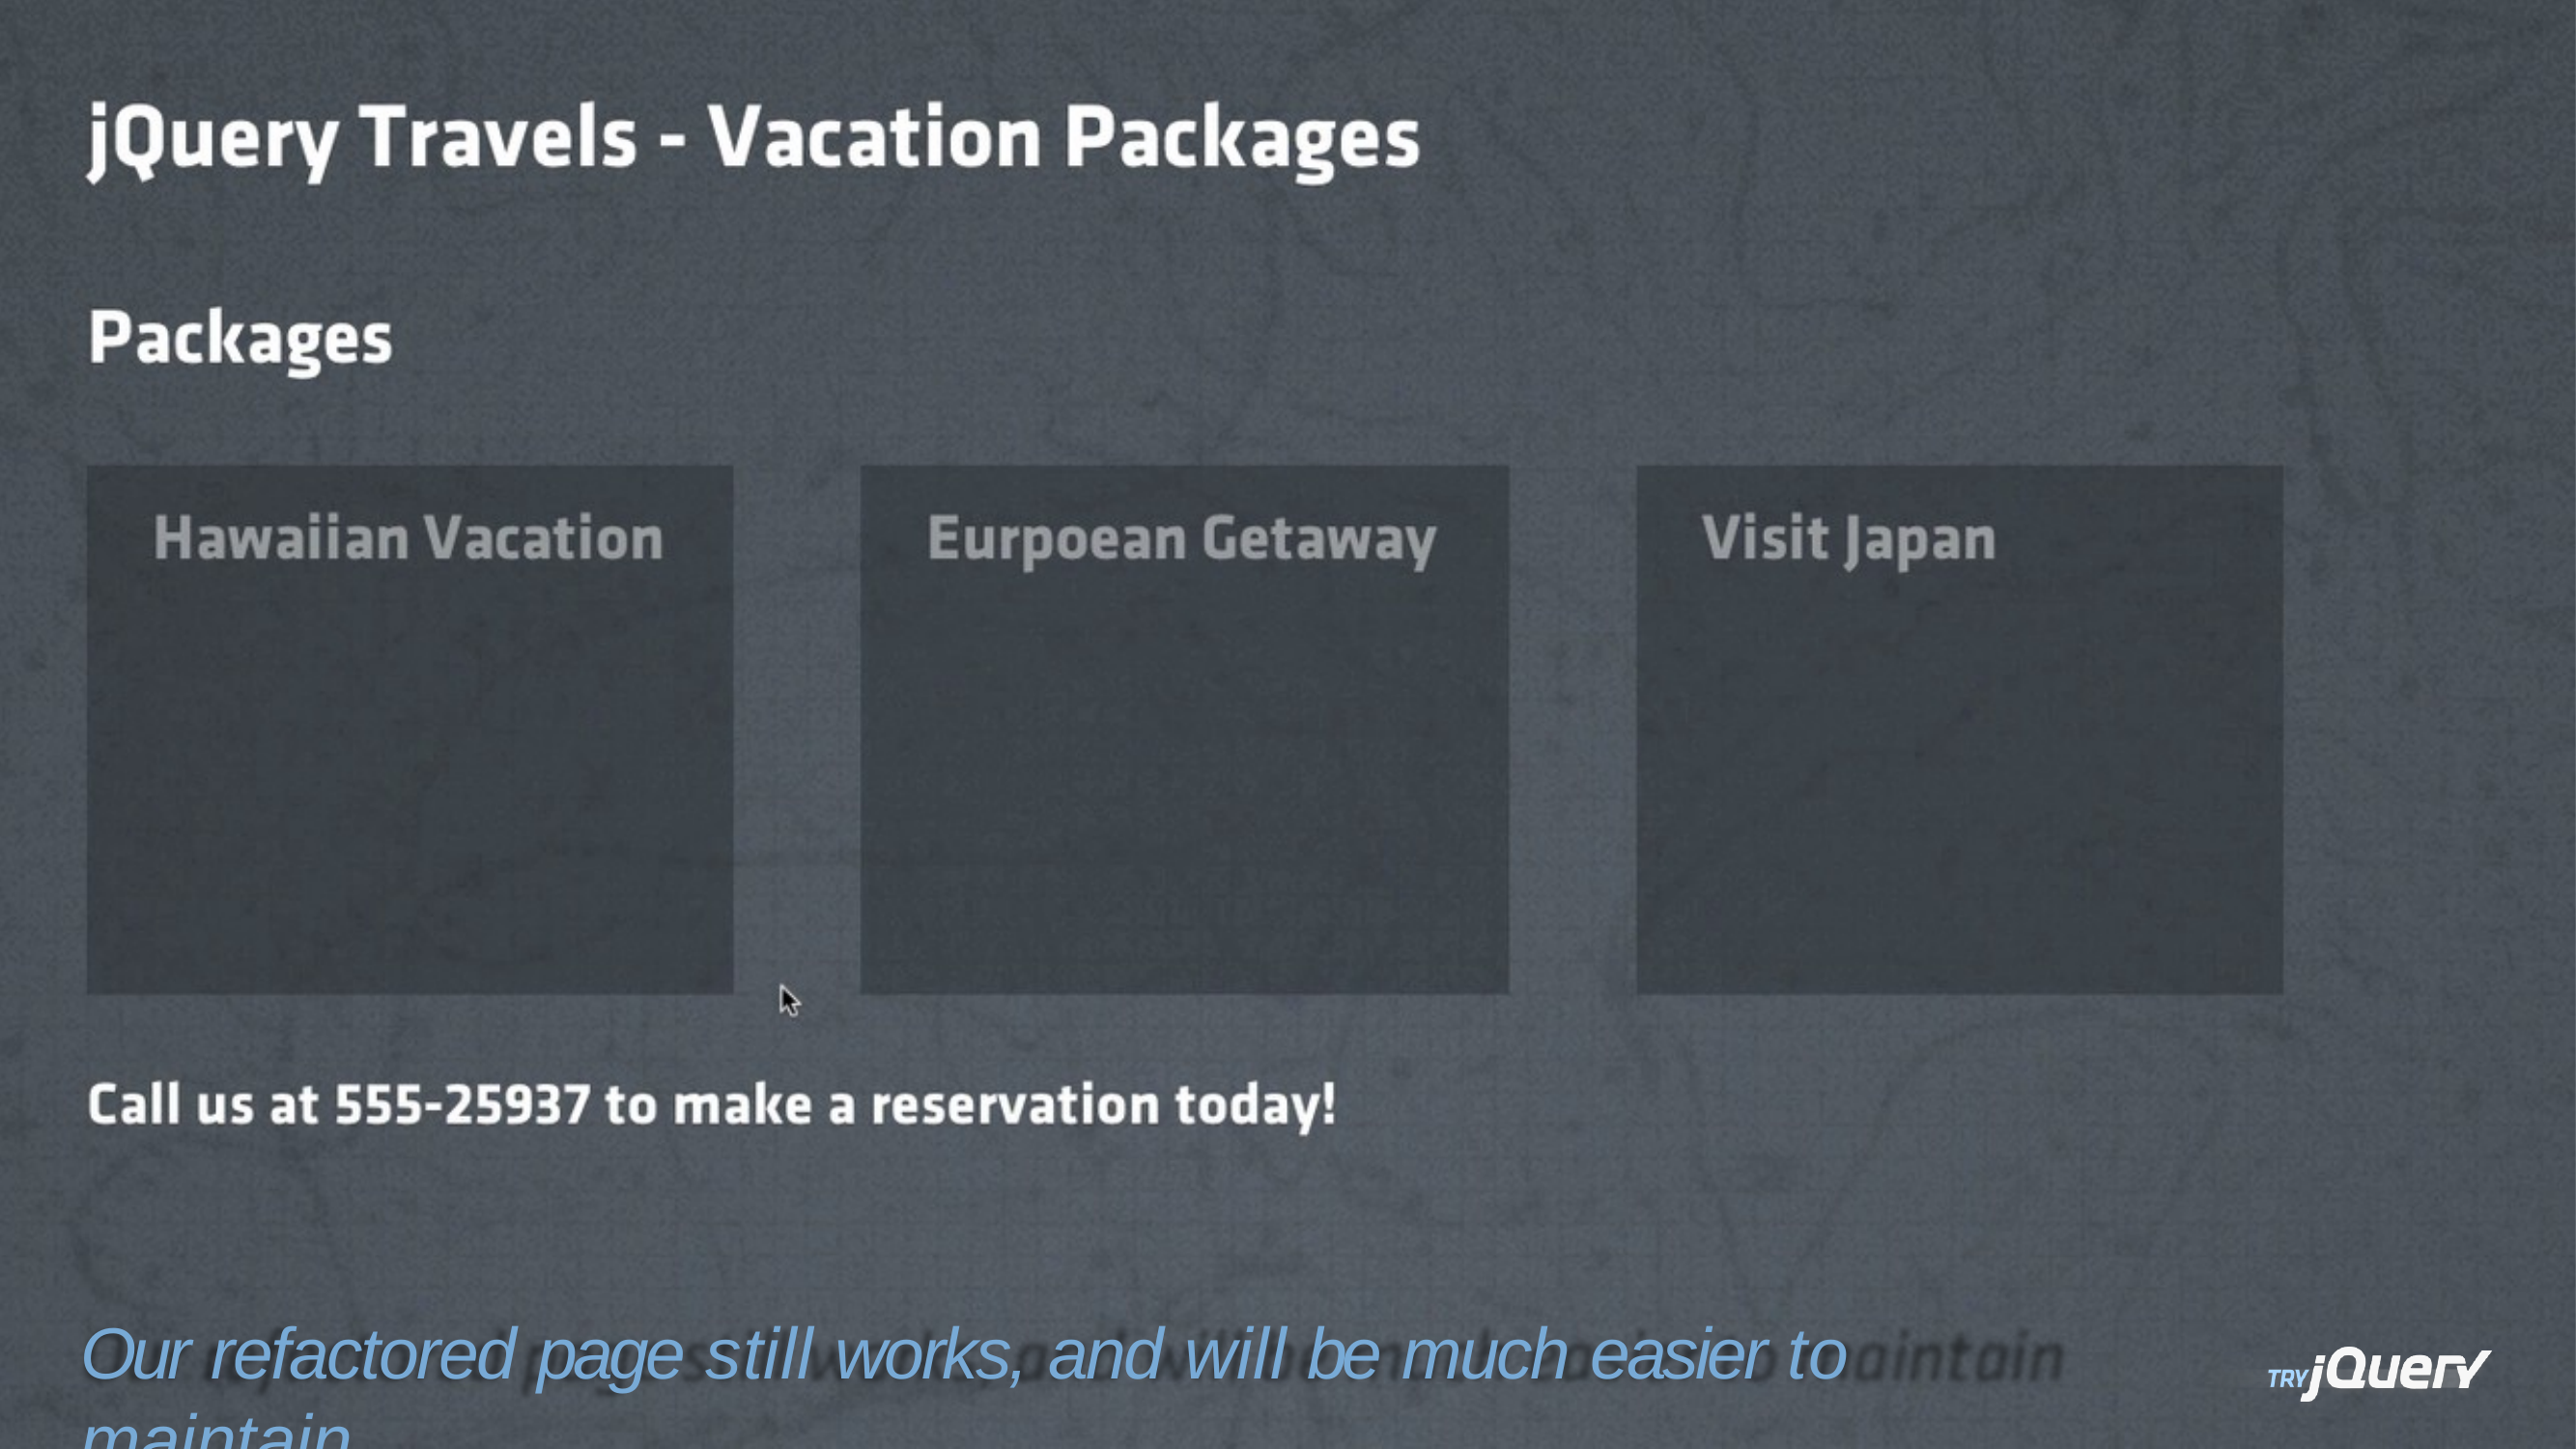

Our refactored page still works, and will be much easier to maintain